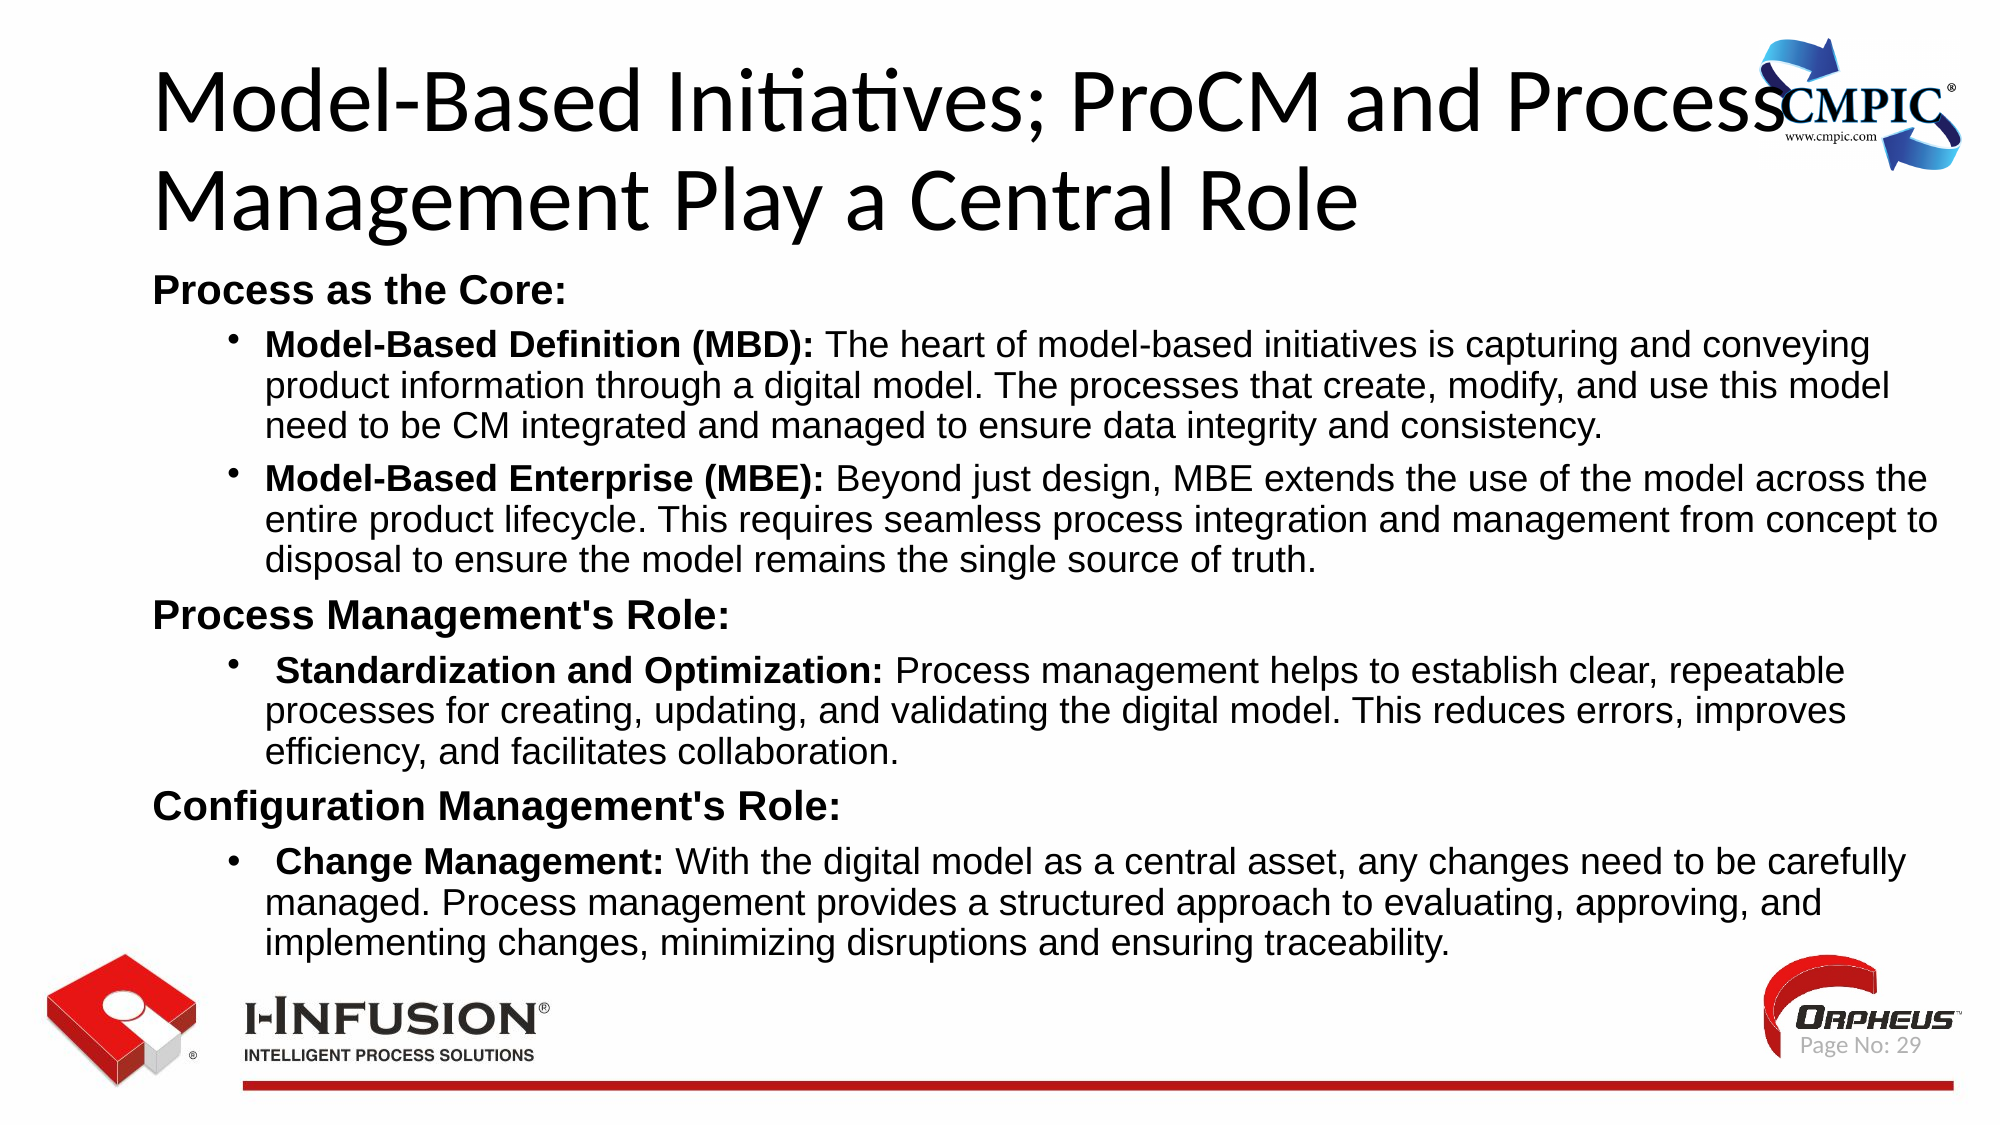

Model-Based Initiatives; ProCM and Process Management Play a Central Role
Process as the Core:
Model-Based Definition (MBD): The heart of model-based initiatives is capturing and conveying product information through a digital model. The processes that create, modify, and use this model need to be CM integrated and managed to ensure data integrity and consistency.
Model-Based Enterprise (MBE): Beyond just design, MBE extends the use of the model across the entire product lifecycle. This requires seamless process integration and management from concept to disposal to ensure the model remains the single source of truth.
Process Management's Role:
 Standardization and Optimization: Process management helps to establish clear, repeatable processes for creating, updating, and validating the digital model. This reduces errors, improves efficiency, and facilitates collaboration.
Configuration Management's Role:
 Change Management: With the digital model as a central asset, any changes need to be carefully managed. Process management provides a structured approach to evaluating, approving, and implementing changes, minimizing disruptions and ensuring traceability.
 Page No: 29